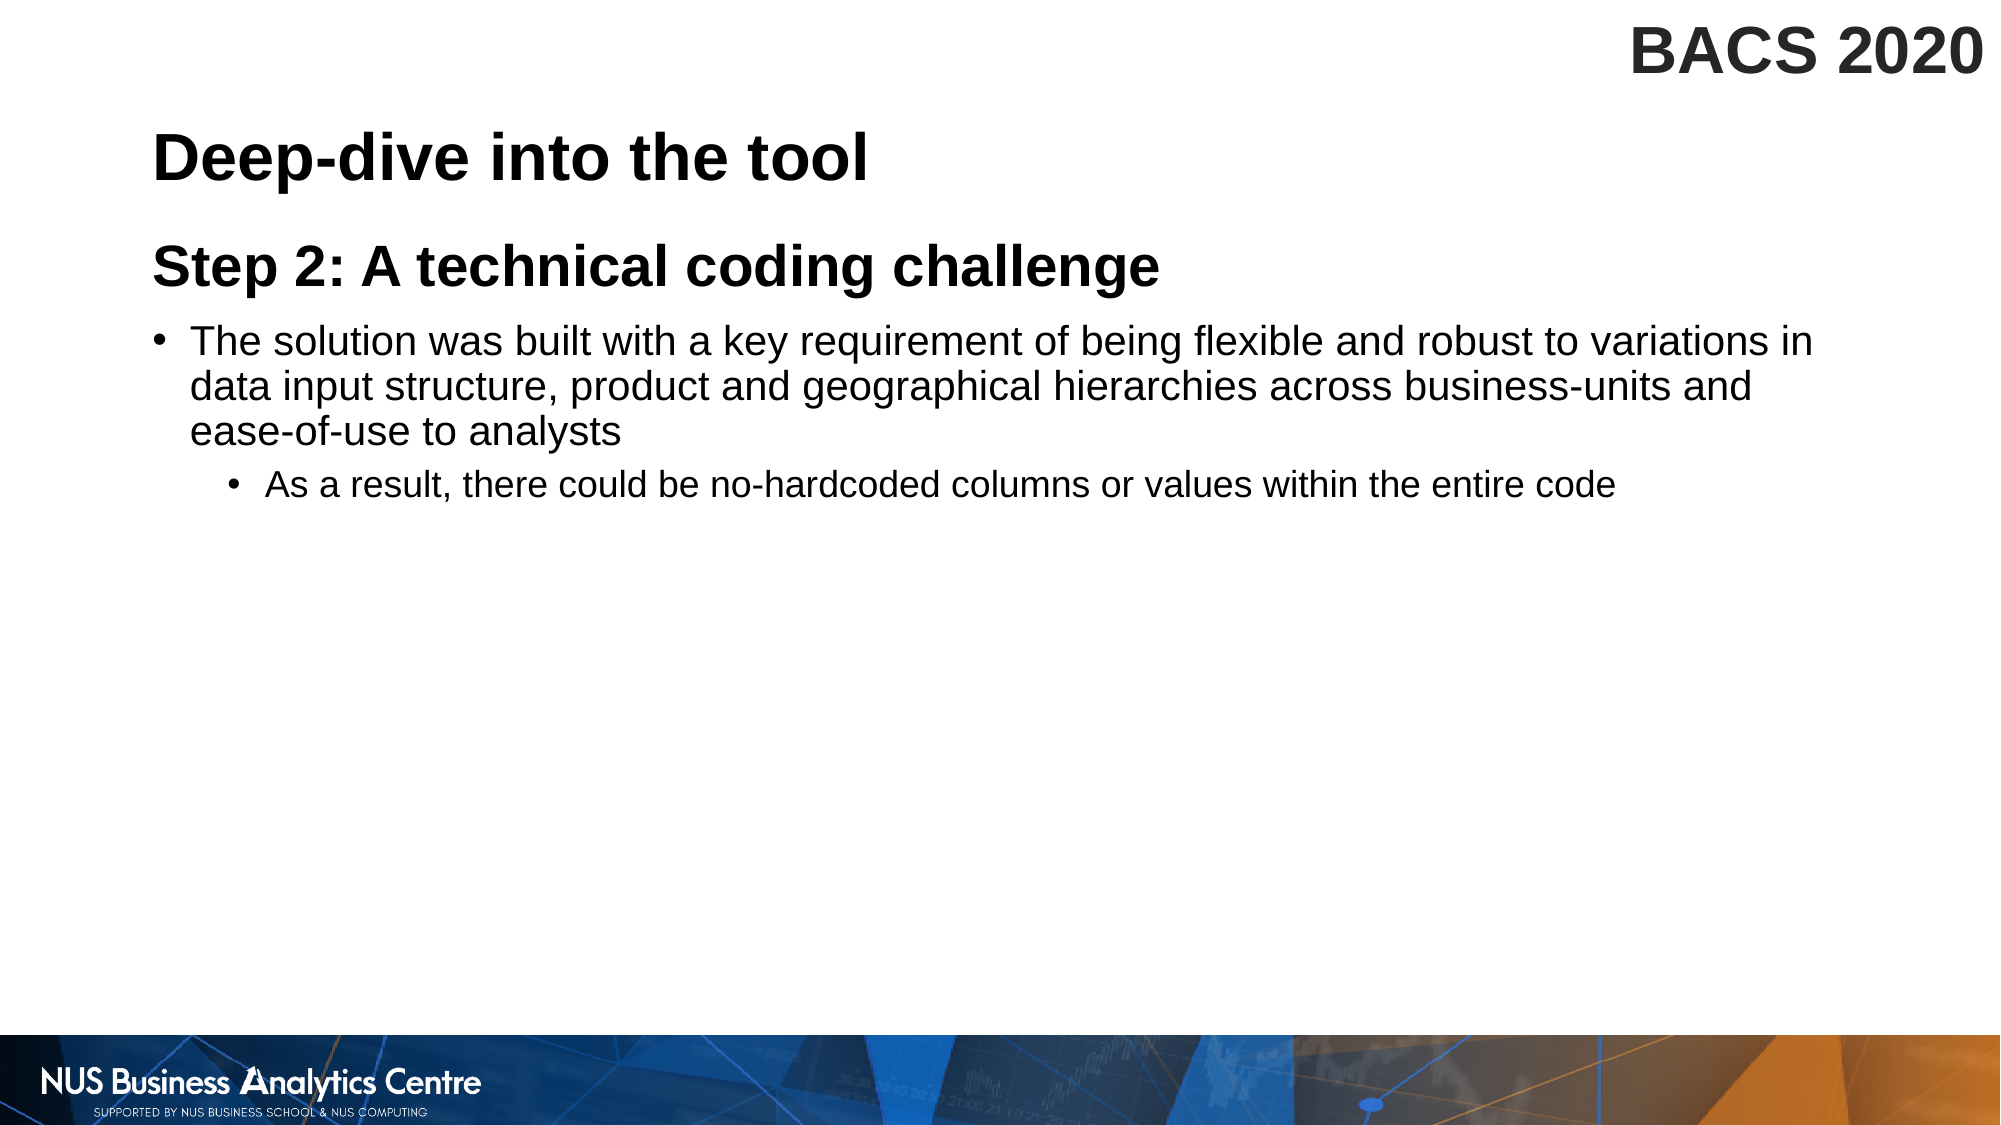

# Deep-dive into the tool
Step 2: A technical coding challenge
The solution was built with a key requirement of being flexible and robust to variations in data input structure, product and geographical hierarchies across business-units and ease-of-use to analysts
As a result, there could be no-hardcoded columns or values within the entire code